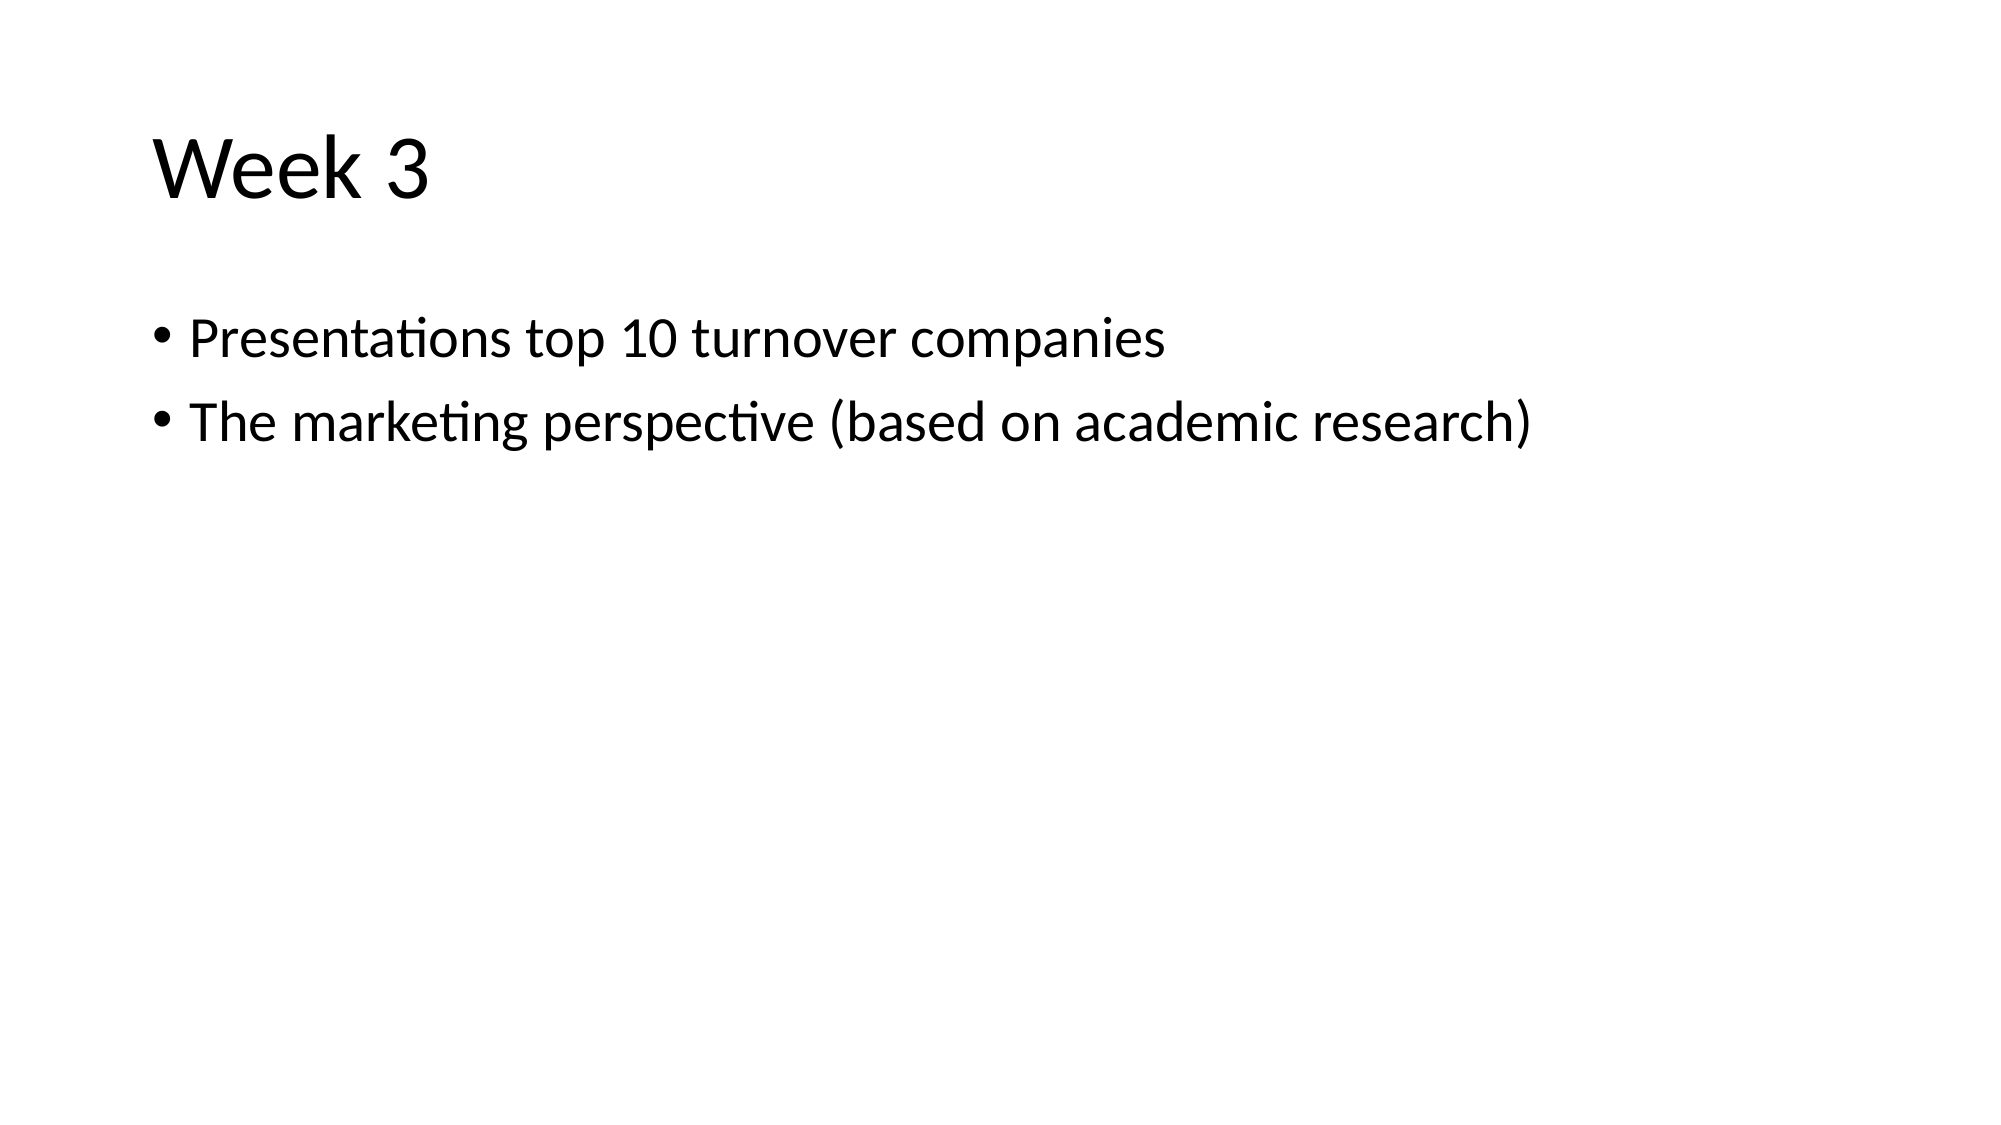

# Week 3
Presentations top 10 turnover companies
The marketing perspective (based on academic research)